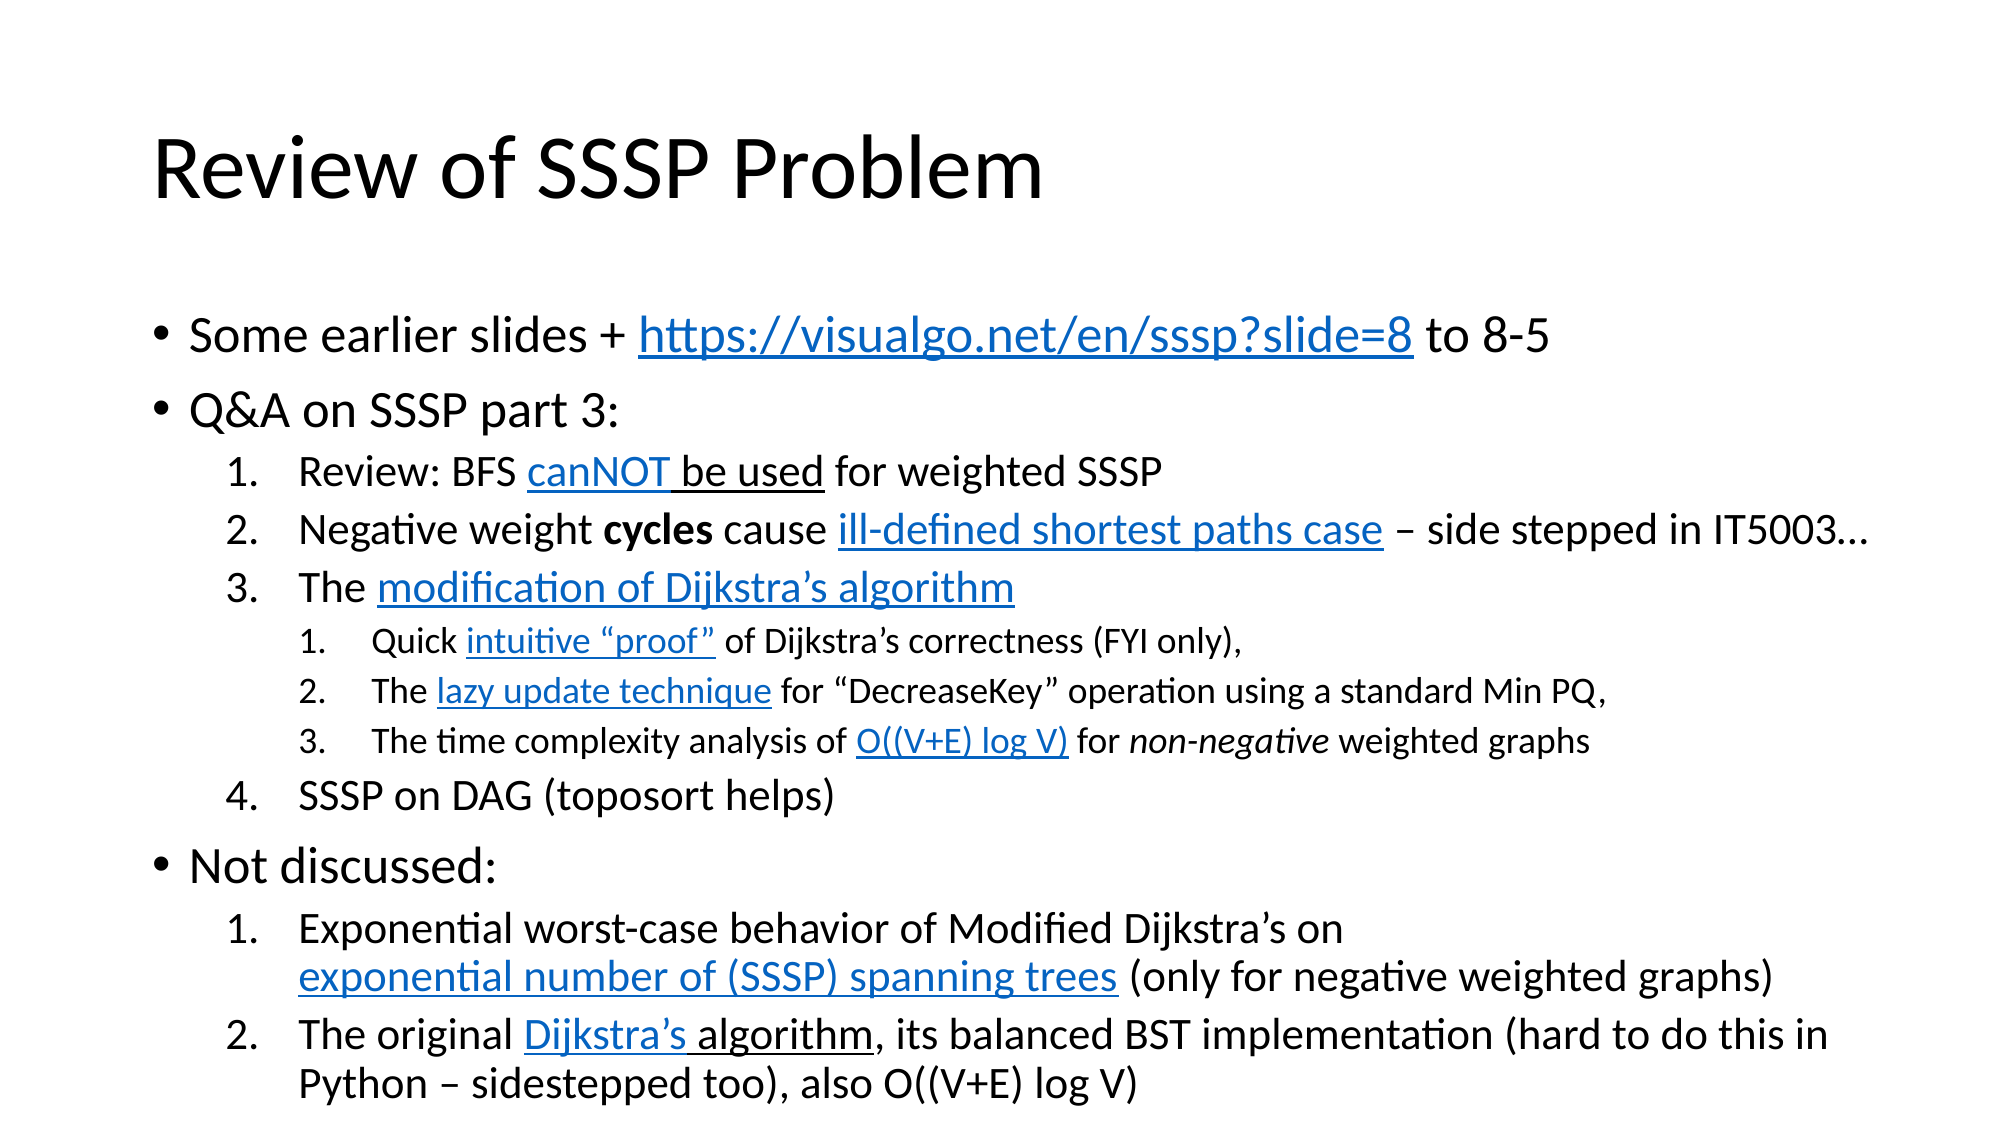

# Review of SSSP Problem
Some earlier slides + https://visualgo.net/en/sssp?slide=8 to 8-5
Q&A on SSSP part 3:
Review: BFS canNOT be used for weighted SSSP
Negative weight cycles cause ill-defined shortest paths case – side stepped in IT5003…
The modification of Dijkstra’s algorithm
Quick intuitive “proof” of Dijkstra’s correctness (FYI only),
The lazy update technique for “DecreaseKey” operation using a standard Min PQ,
The time complexity analysis of O((V+E) log V) for non-negative weighted graphs
SSSP on DAG (toposort helps)
Not discussed:
Exponential worst-case behavior of Modified Dijkstra’s on exponential number of (SSSP) spanning trees (only for negative weighted graphs)
The original Dijkstra’s algorithm, its balanced BST implementation (hard to do this in Python – sidestepped too), also O((V+E) log V)